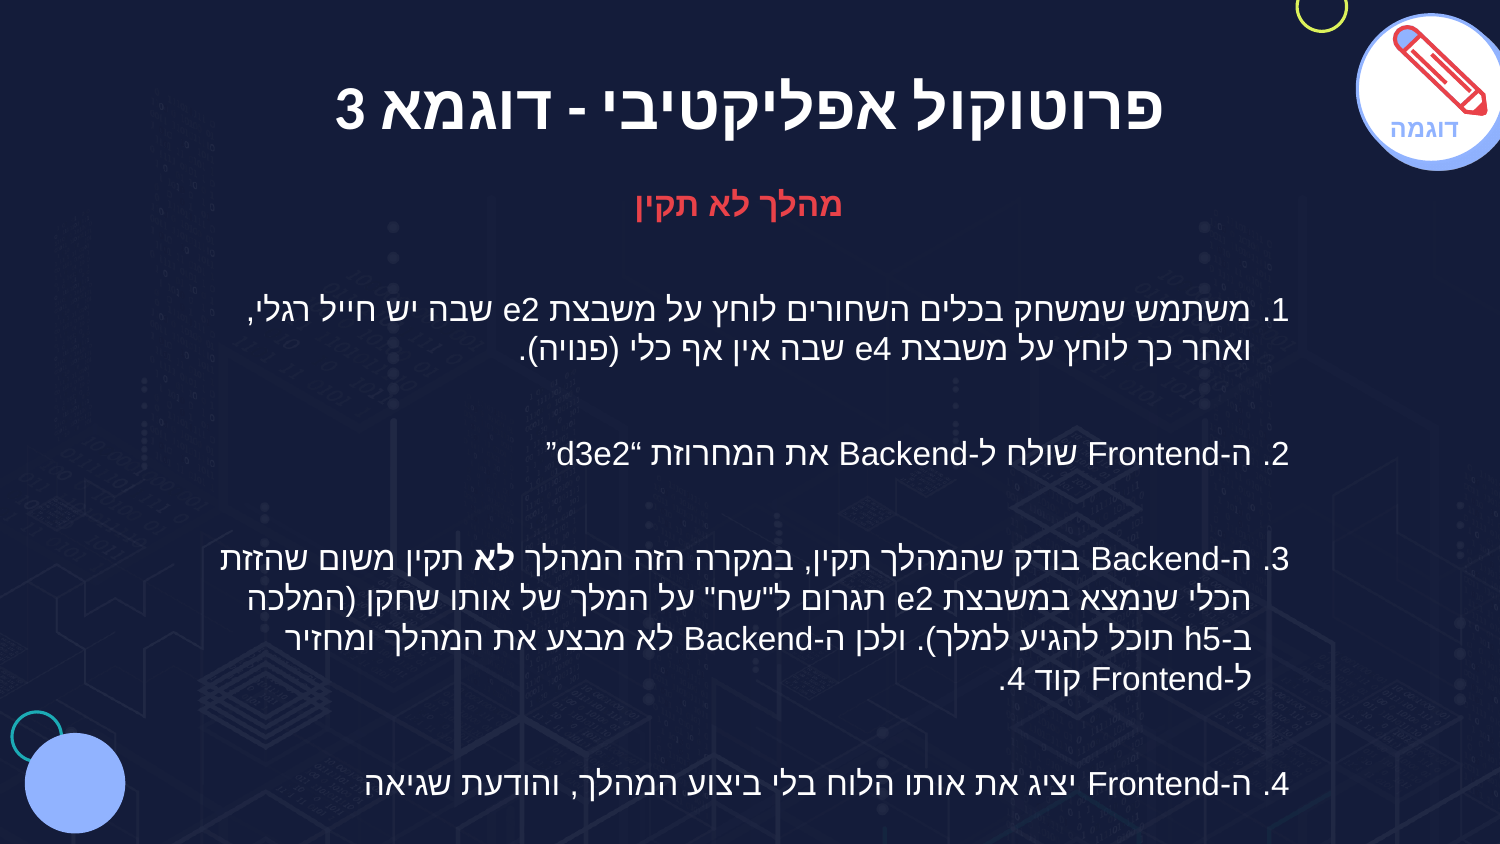

# פרוטוקול אפליקטיבי - דוגמא 3
דוגמה
מהלך לא תקין
משתמש שמשחק בכלים השחורים לוחץ על משבצת e2 שבה יש חייל רגלי, ואחר כך לוחץ על משבצת e4 שבה אין אף כלי (פנויה).
ה-Frontend שולח ל-Backend את המחרוזת “d3e2”
ה-Backend בודק שהמהלך תקין, במקרה הזה המהלך לא תקין משום שהזזת הכלי שנמצא במשבצת e2 תגרום ל"שח" על המלך של אותו שחקן (המלכה ב-h5 תוכל להגיע למלך). ולכן ה-Backend לא מבצע את המהלך ומחזיר ל-Frontend קוד 4.
ה-Frontend יציג את אותו הלוח בלי ביצוע המהלך, והודעת שגיאה